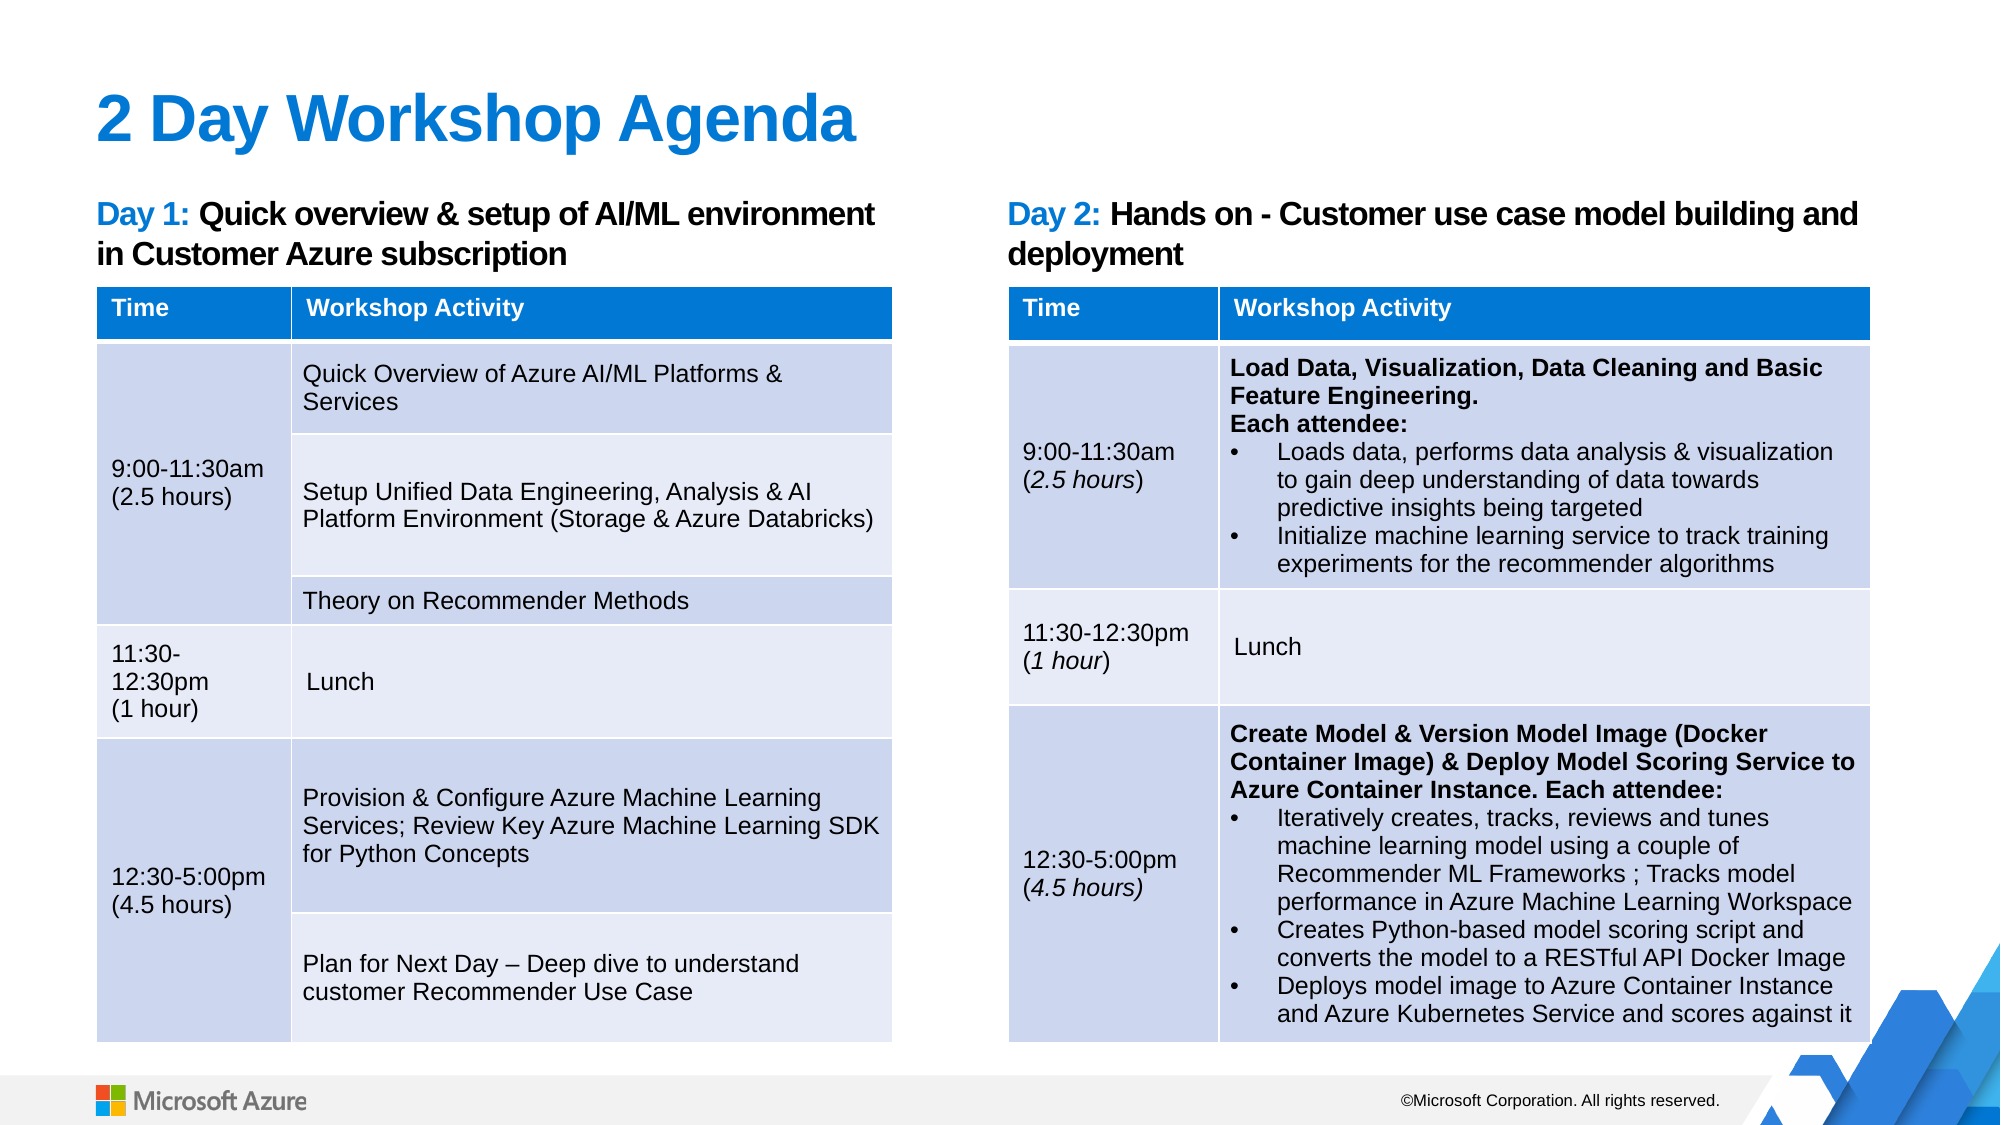

# 2 Day Workshop Agenda
Day 1: Quick overview & setup of AI/ML environment in Customer Azure subscription
Day 2: Hands on - Customer use case model building and deployment
| Time | Workshop Activity |
| --- | --- |
| 9:00-11:30am (2.5 hours) | Quick Overview of Azure AI/ML Platforms & Services |
|  | Setup Unified Data Engineering, Analysis & AI Platform Environment (Storage & Azure Databricks) |
|  | Theory on Recommender Methods |
| 11:30-12:30pm (1 hour) | Lunch |
| 12:30-5:00pm (4.5 hours) | Provision & Configure Azure Machine Learning Services; Review Key Azure Machine Learning SDK for Python Concepts |
|  | Plan for Next Day – Deep dive to understand customer Recommender Use Case |
| Time | Workshop Activity |
| --- | --- |
| 9:00-11:30am (2.5 hours) | Load Data, Visualization, Data Cleaning and Basic Feature Engineering. Each attendee: Loads data, performs data analysis & visualization to gain deep understanding of data towards predictive insights being targeted Initialize machine learning service to track training experiments for the recommender algorithms |
| 11:30-12:30pm (1 hour) | Lunch |
| 12:30-5:00pm (4.5 hours) | Create Model & Version Model Image (Docker Container Image) & Deploy Model Scoring Service to Azure Container Instance. Each attendee: Iteratively creates, tracks, reviews and tunes machine learning model using a couple of Recommender ML Frameworks ; Tracks model performance in Azure Machine Learning Workspace Creates Python-based model scoring script and converts the model to a RESTful API Docker Image Deploys model image to Azure Container Instance and Azure Kubernetes Service and scores against it |